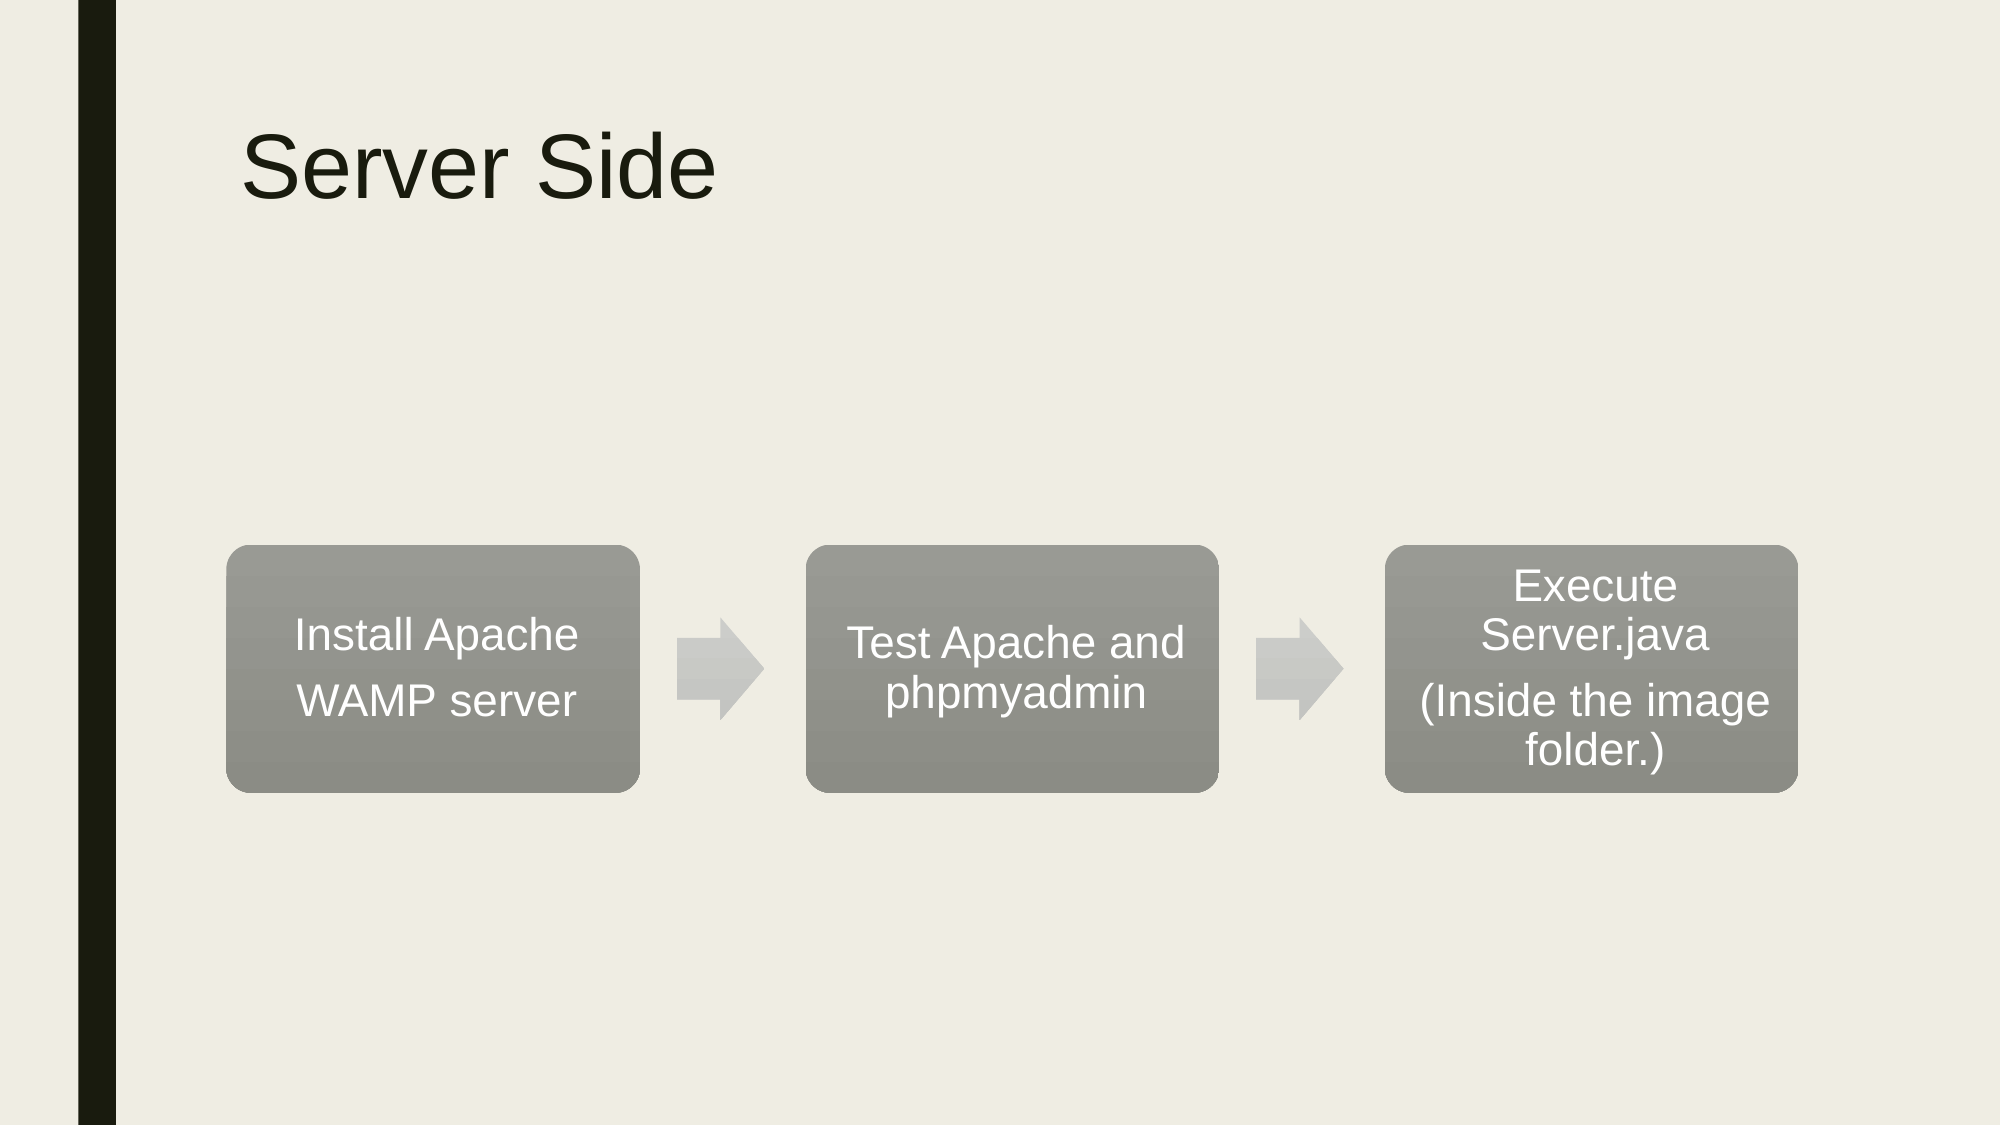

# Server Side
Install Apache
WAMP server

Test Apache and phpmyadmin

Execute Server.java
(Inside the image folder.)